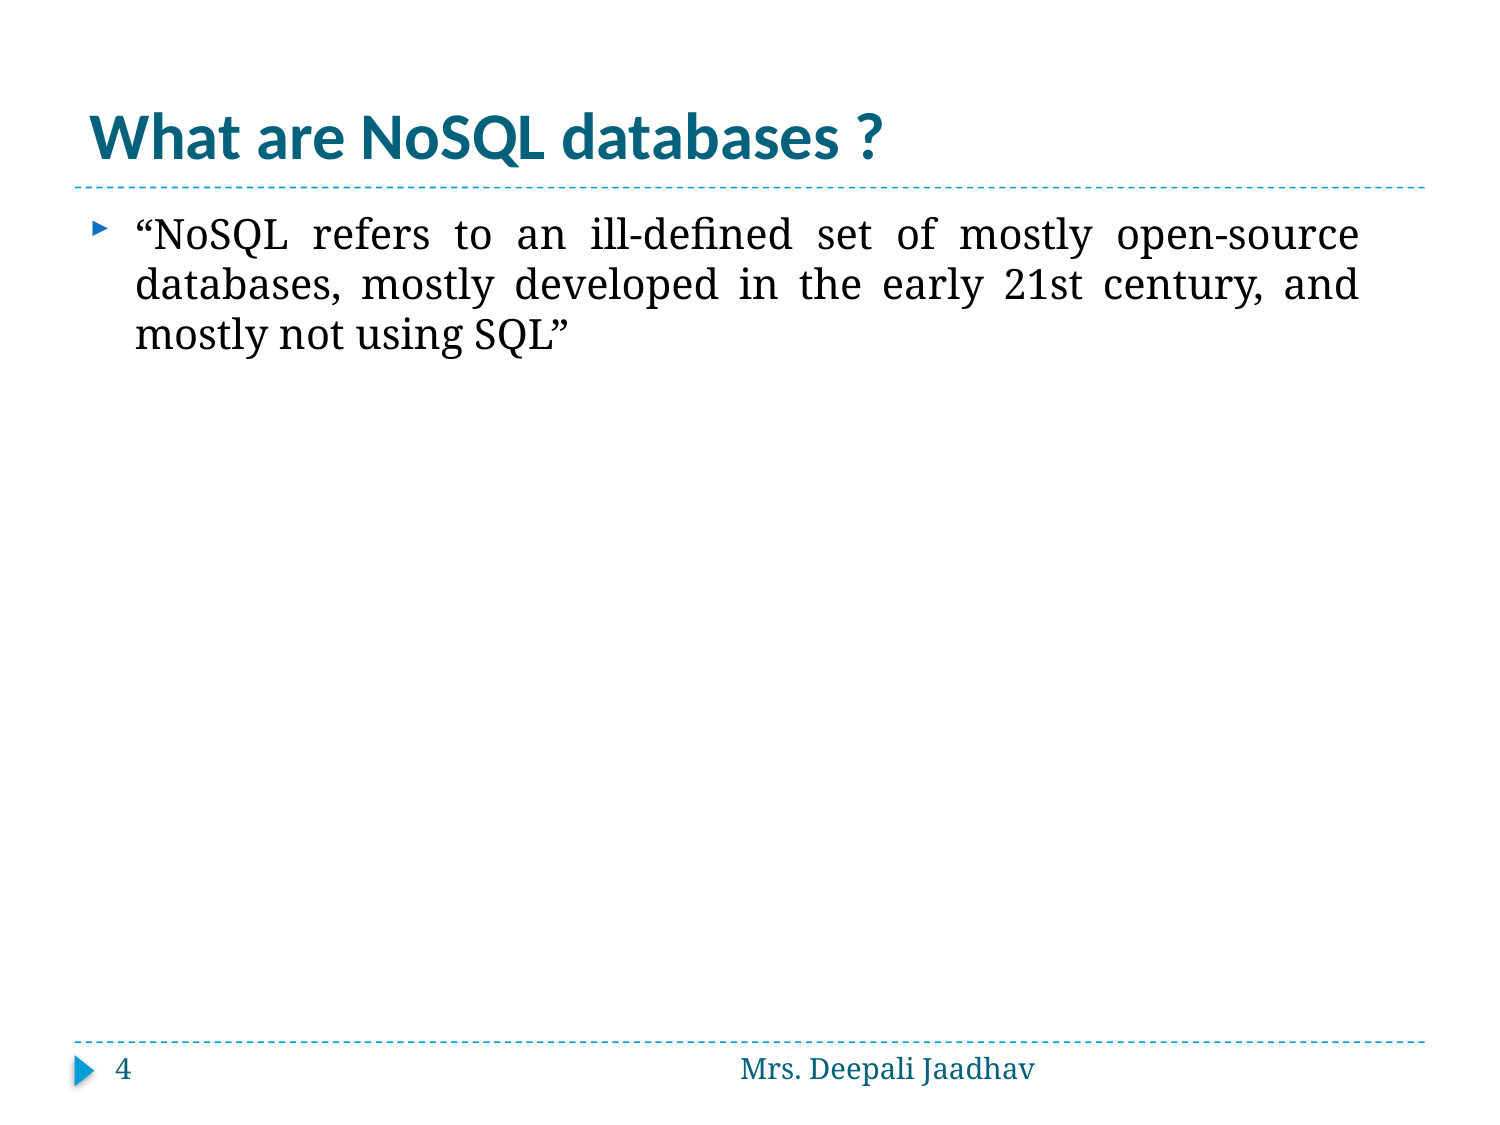

# What are NoSQL databases ?
“NoSQL refers to an ill-defined set of mostly open-source databases, mostly developed in the early 21st century, and mostly not using SQL”
4
Mrs. Deepali Jaadhav